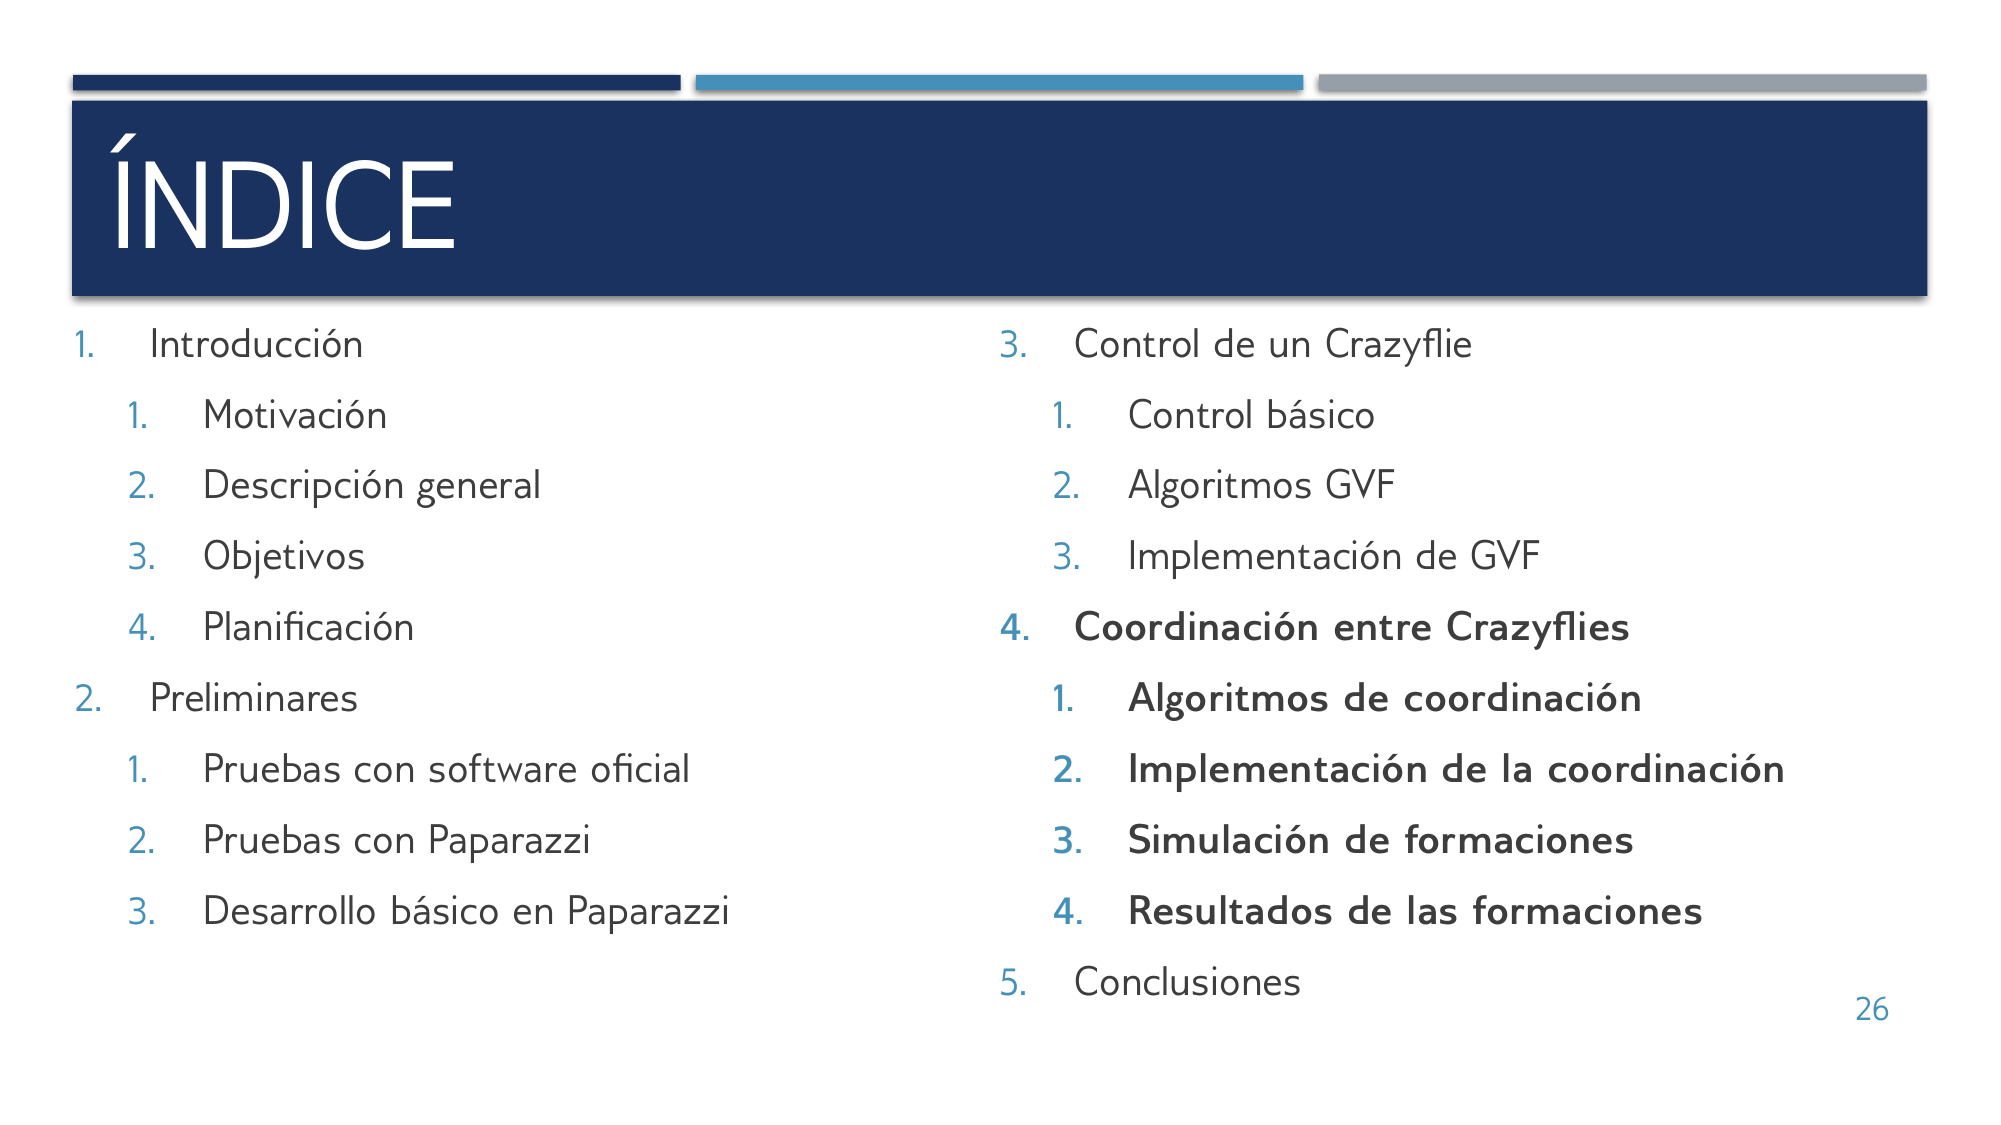

# Índice
Introducción
Motivación
Descripción general
Objetivos
Planificación
Preliminares
Pruebas con software oficial
Pruebas con Paparazzi
Desarrollo básico en Paparazzi

Control de un Crazyflie
Control básico
Algoritmos GVF
Implementación de GVF
Coordinación entre Crazyflies
Algoritmos de coordinación
Implementación de la coordinación
Simulación de formaciones
Resultados de las formaciones
Conclusiones

26